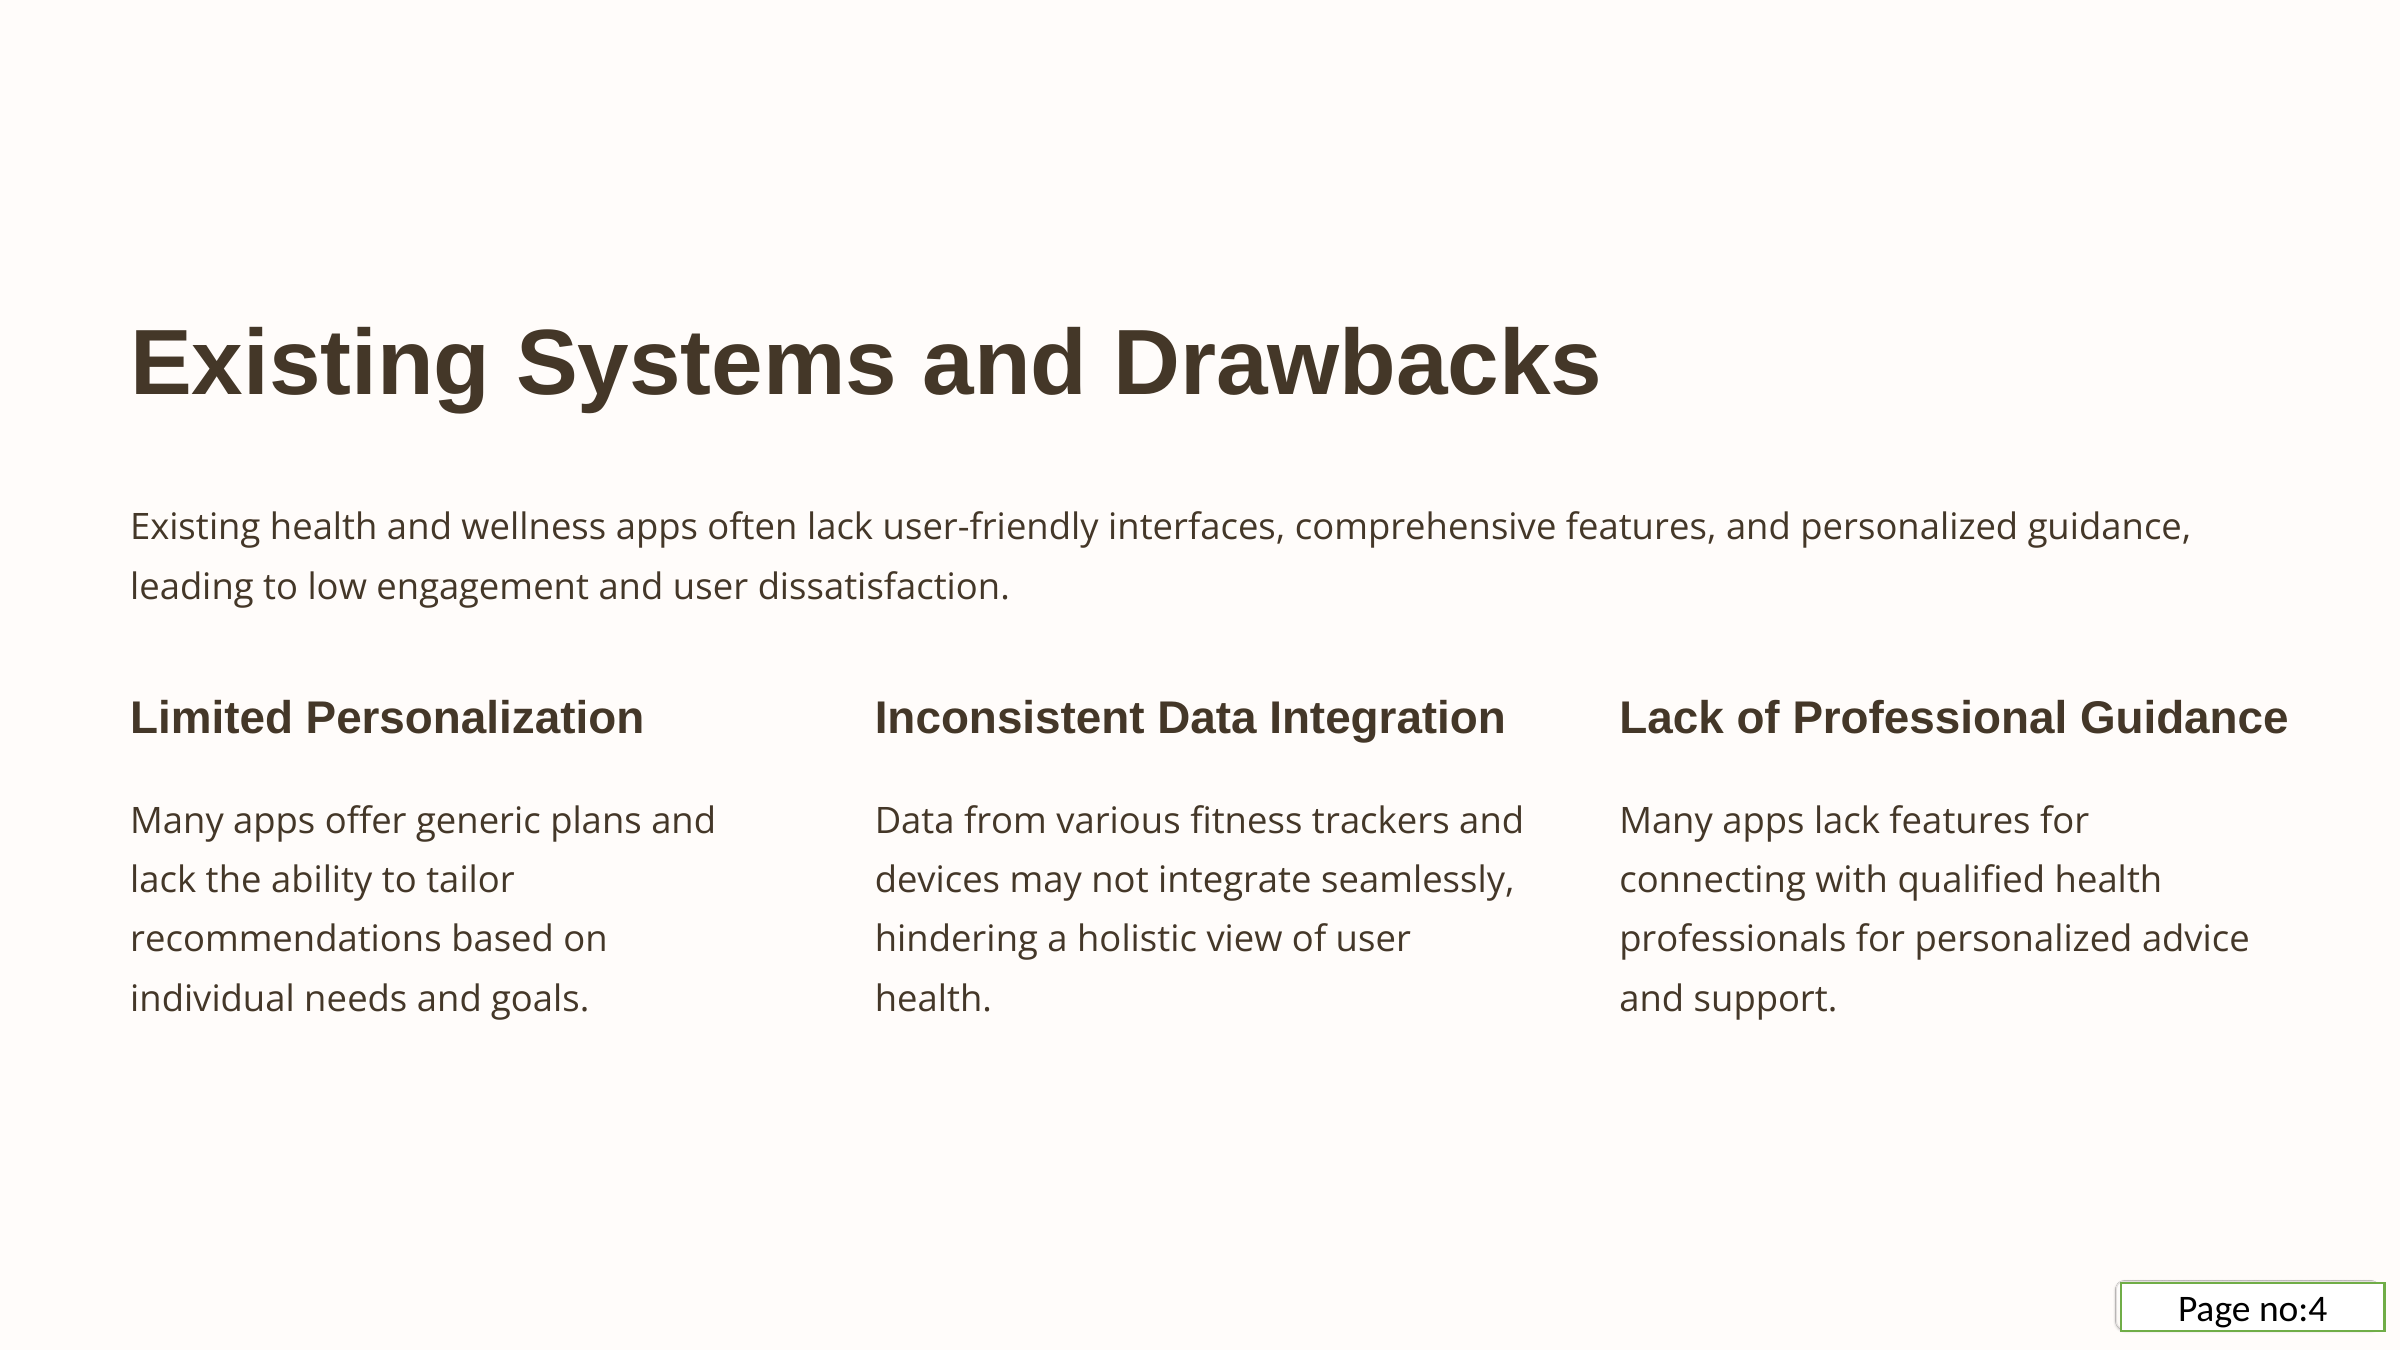

Existing Systems and Drawbacks
Existing health and wellness apps often lack user-friendly interfaces, comprehensive features, and personalized guidance, leading to low engagement and user dissatisfaction.
Limited Personalization
Inconsistent Data Integration
Lack of Professional Guidance
Many apps offer generic plans and lack the ability to tailor recommendations based on individual needs and goals.
Data from various fitness trackers and devices may not integrate seamlessly, hindering a holistic view of user health.
Many apps lack features for connecting with qualified health professionals for personalized advice and support.
Page no:4